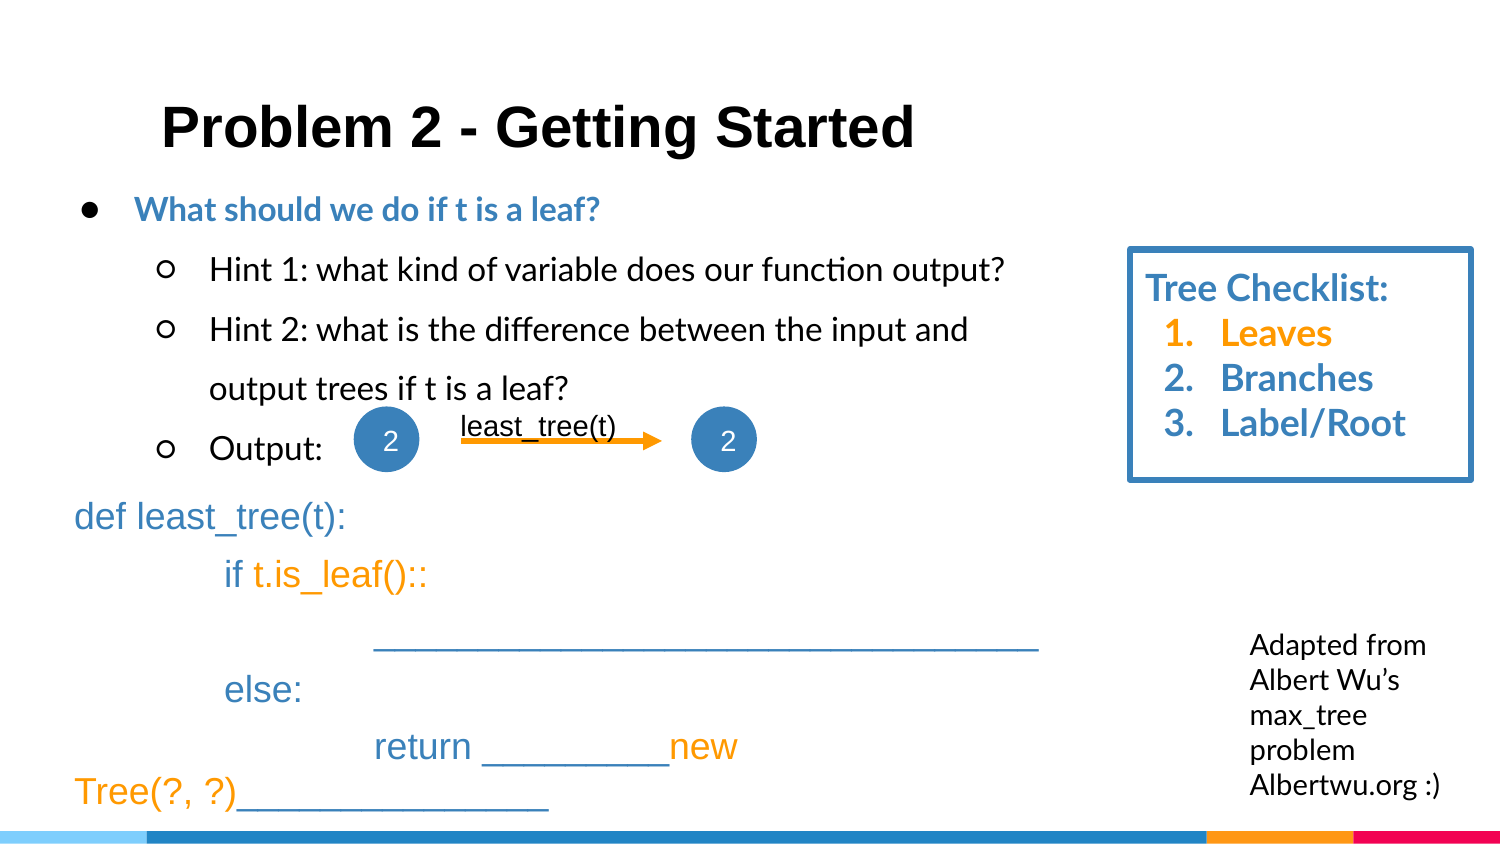

# Problem 2 - Getting Started
What should we do if t is a leaf?
Hint 1: what kind of variable does our function output?
Hint 2: what is the difference between the input and output trees if t is a leaf?
Output:

Tree Checklist:
Leaves
Branches
Label/Root
least_tree(t)
2
2
def least_tree(t):
	if t.is_leaf()::
		________________________________
	else:
		return _________new Tree(?, ?)_______________
Adapted from Albert Wu’s max_tree problem
Albertwu.org :)